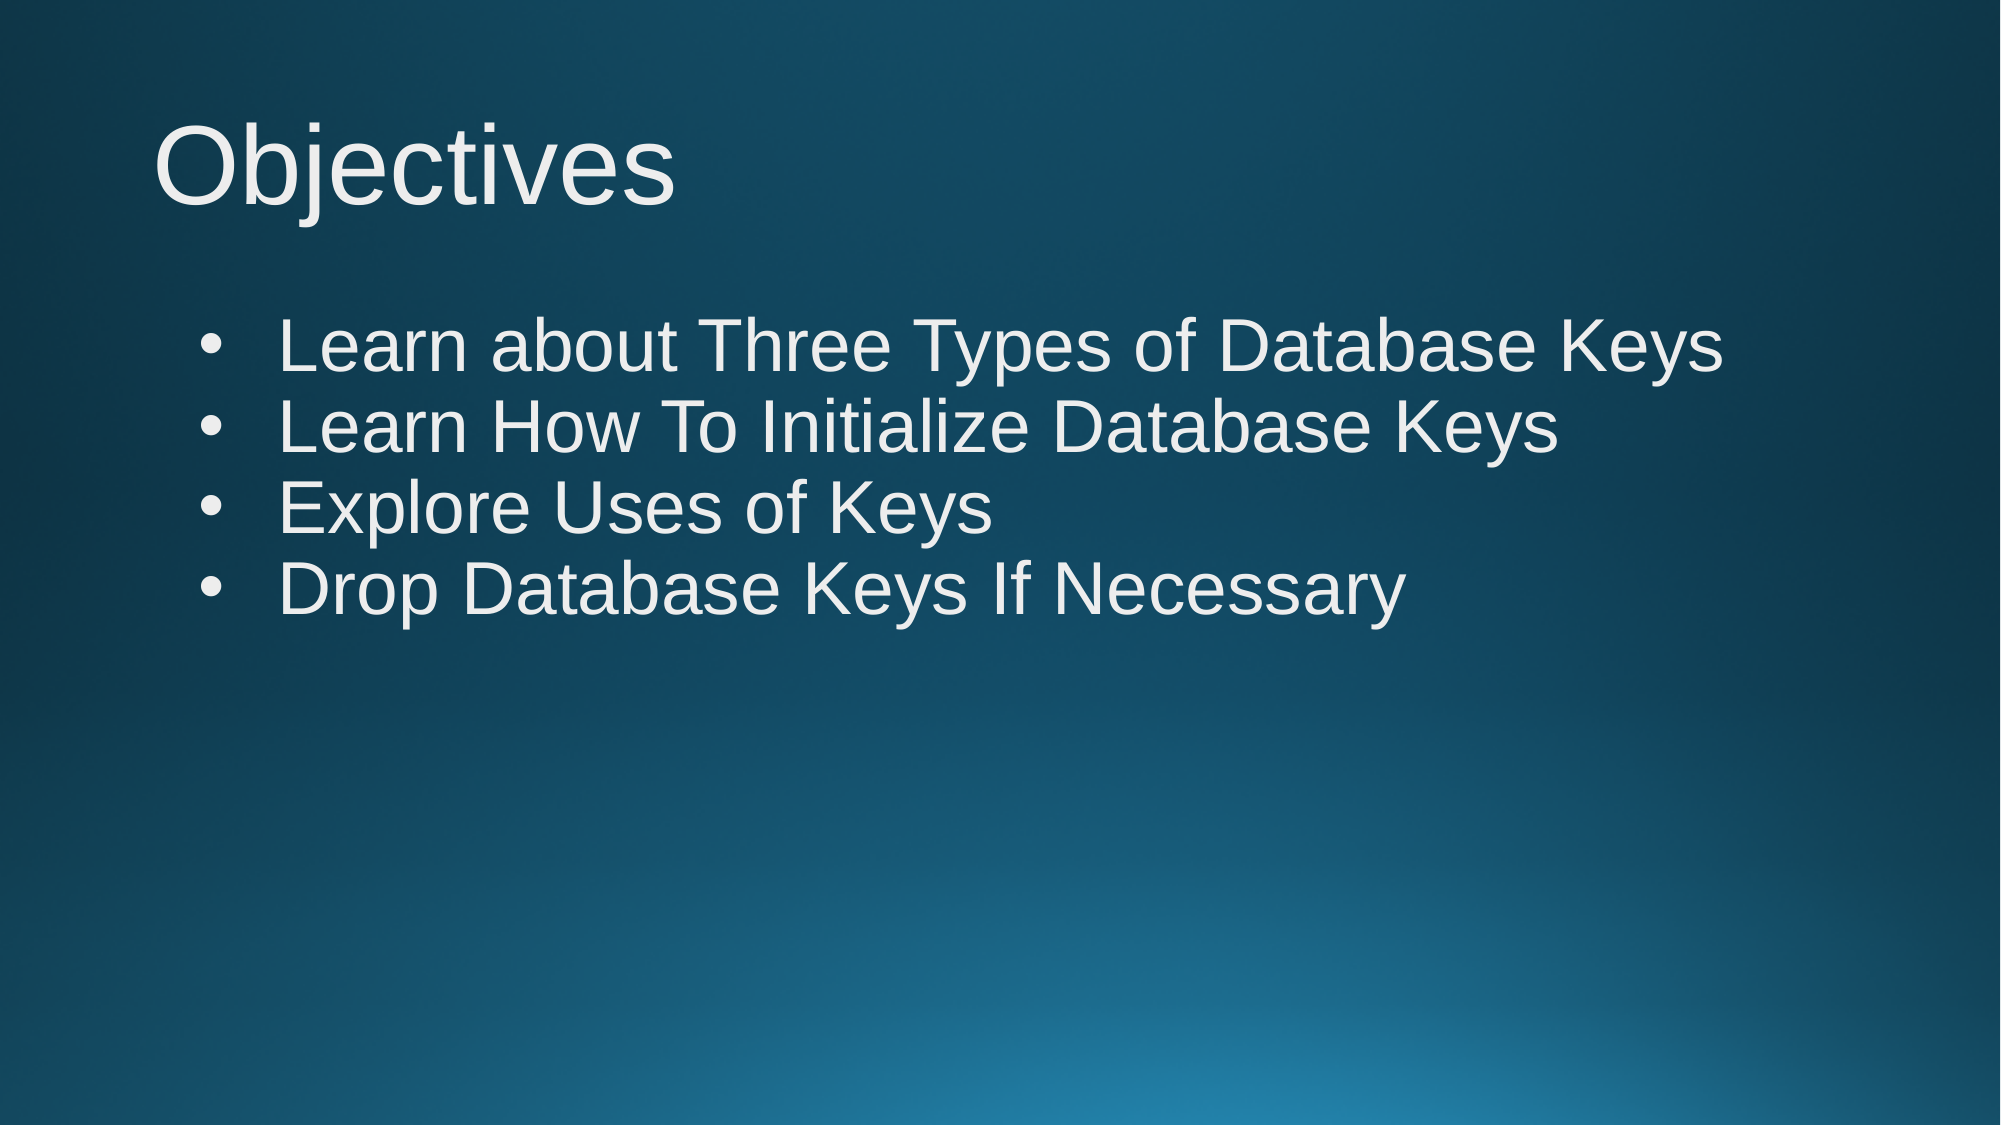

# Objectives
  Learn about Three Types of Database Keys
  Learn How To Initialize Database Keys
  Explore Uses of Keys
  Drop Database Keys If Necessary